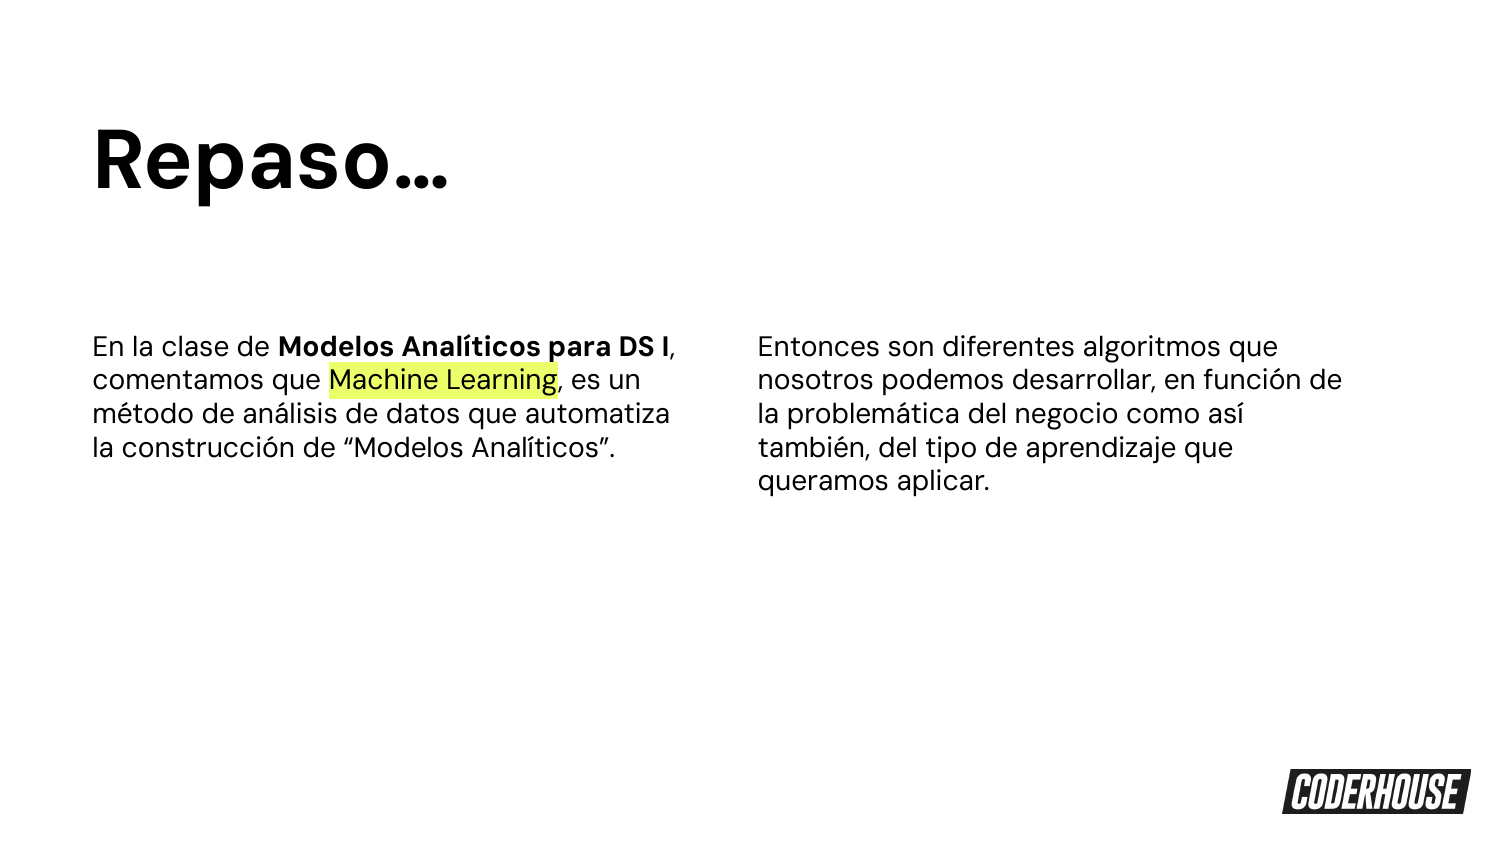

Repaso…
En la clase de Modelos Analíticos para DS I, comentamos que Machine Learning, es un método de análisis de datos que automatiza la construcción de “Modelos Analíticos”.

Entonces son diferentes algoritmos que nosotros podemos desarrollar, en función de la problemática del negocio como así también, del tipo de aprendizaje que queramos aplicar.